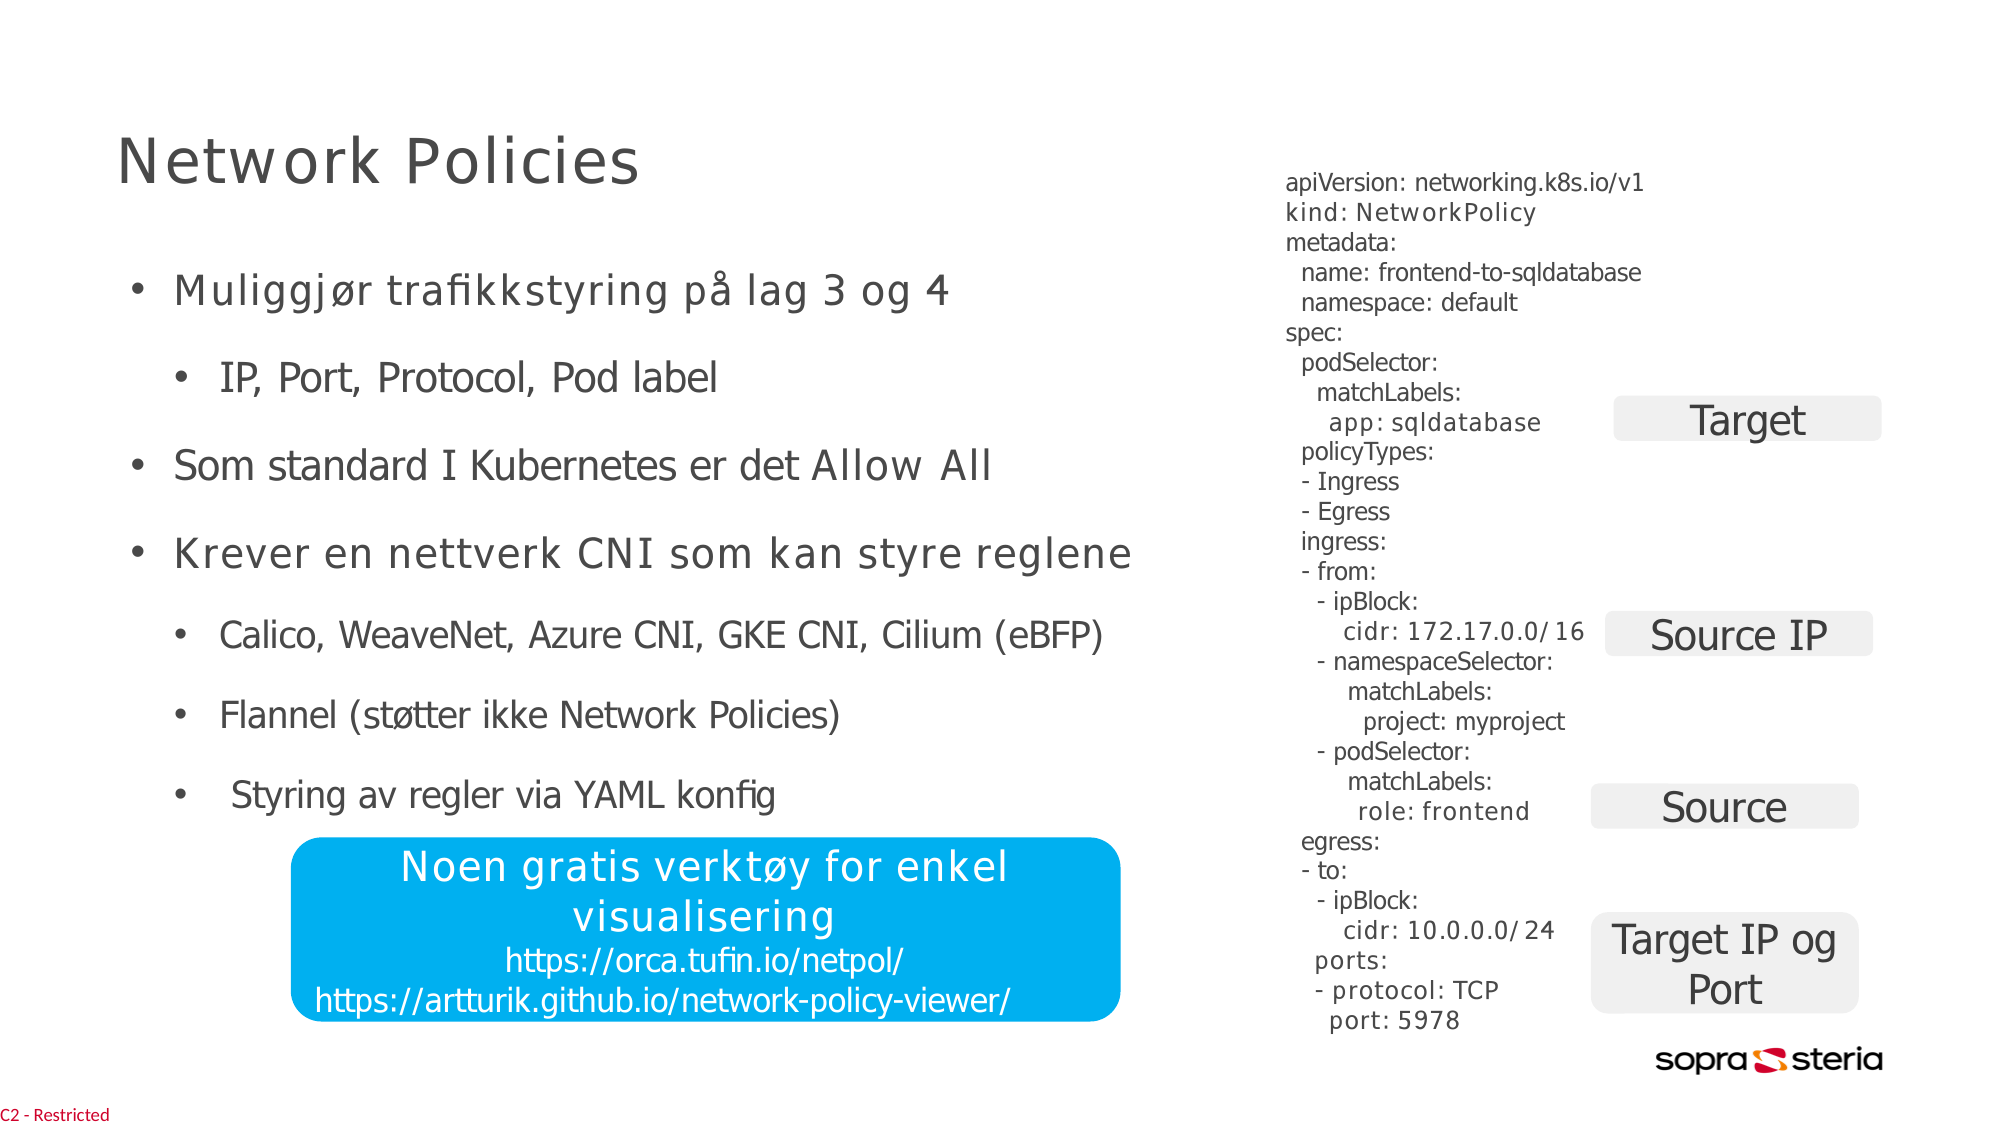

# Network Policies
apiVersion: networking.k8s.io/v1
kind: NetworkPolicy
metadata:
  name: frontend-to-sqldatabase
  namespace: default
spec:
  podSelector:
    matchLabels:
      app: sqldatabase
  policyTypes:
  - Ingress
  - Egress
  ingress:
  - from:
    - ipBlock:
        cidr: 172.17.0.0/16
    - namespaceSelector:
        matchLabels:
          project: myproject
    - podSelector:
        matchLabels:
          role: frontend
  egress:
  - to:
    - ipBlock:
        cidr: 10.0.0.0/24
    ports:
    - protocol: TCP
      port: 5978

Muliggjør trafikkstyring på lag 3 og 4
IP, Port, Protocol, Pod label
Som standard I Kubernetes er det Allow All
Krever en nettverk CNI som kan styre reglene
Calico, WeaveNet, Azure CNI, GKE CNI, Cilium (eBFP)
Flannel (støtter ikke Network Policies)
 Styring av regler via YAML konfig
Target
Source IP
Source
Noen gratis verktøy for enkel visualisering
https://orca.tufin.io/netpol/
https://artturik.github.io/network-policy-viewer/
Target IP og Port